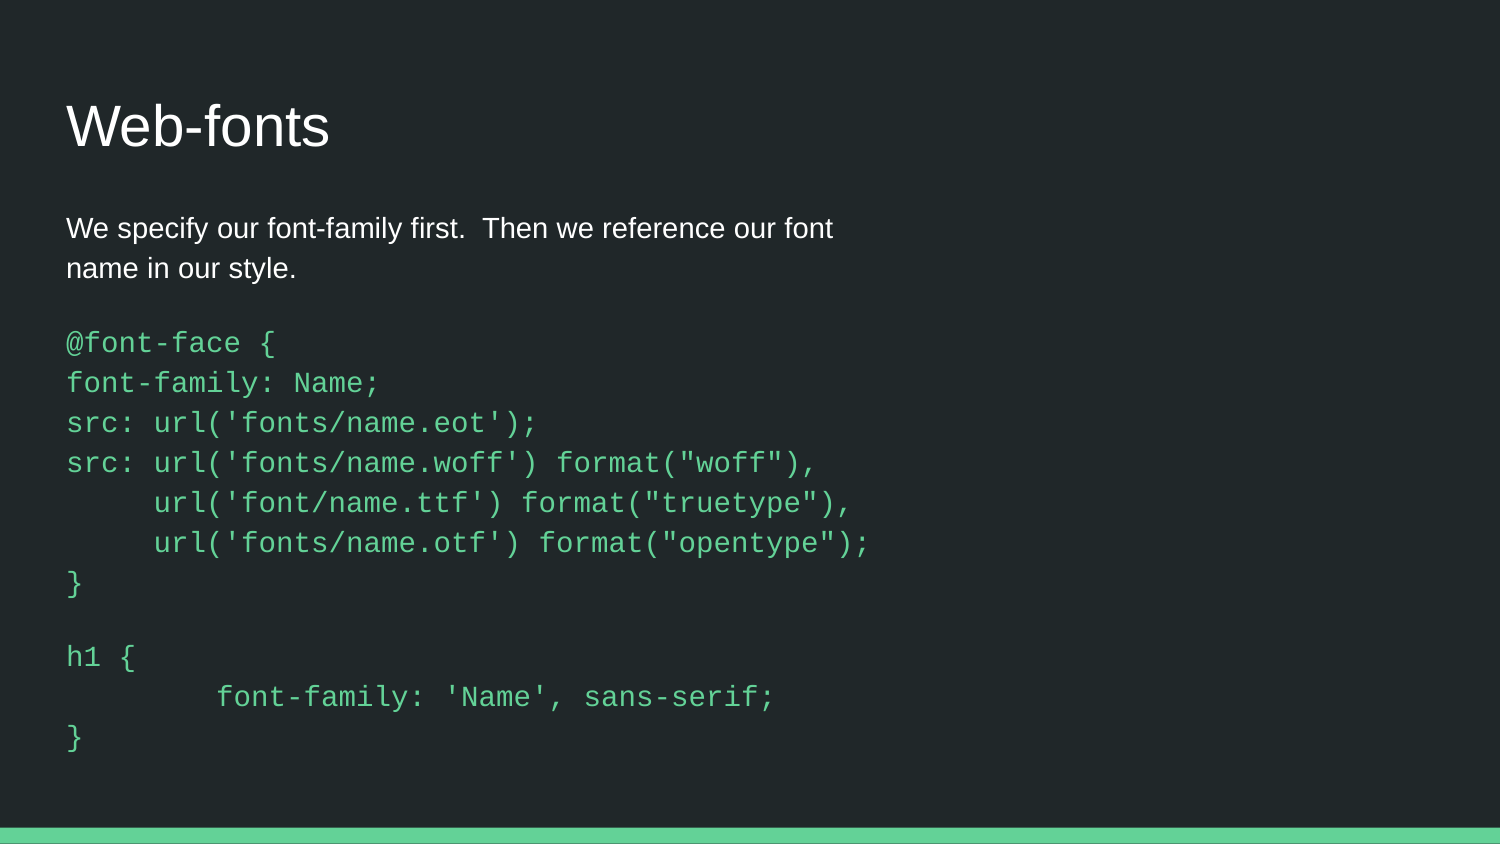

# Web-fonts
We specify our font-family first.  Then we reference our font name in our style.
@font-face {
font-family: Name;
src: url('fonts/name.eot');
src: url('fonts/name.woff') format("woff"),
     url('font/name.ttf') format("truetype"),
     url('fonts/name.otf') format("opentype");
}
h1 {
	font-family: 'Name', sans-serif;
}